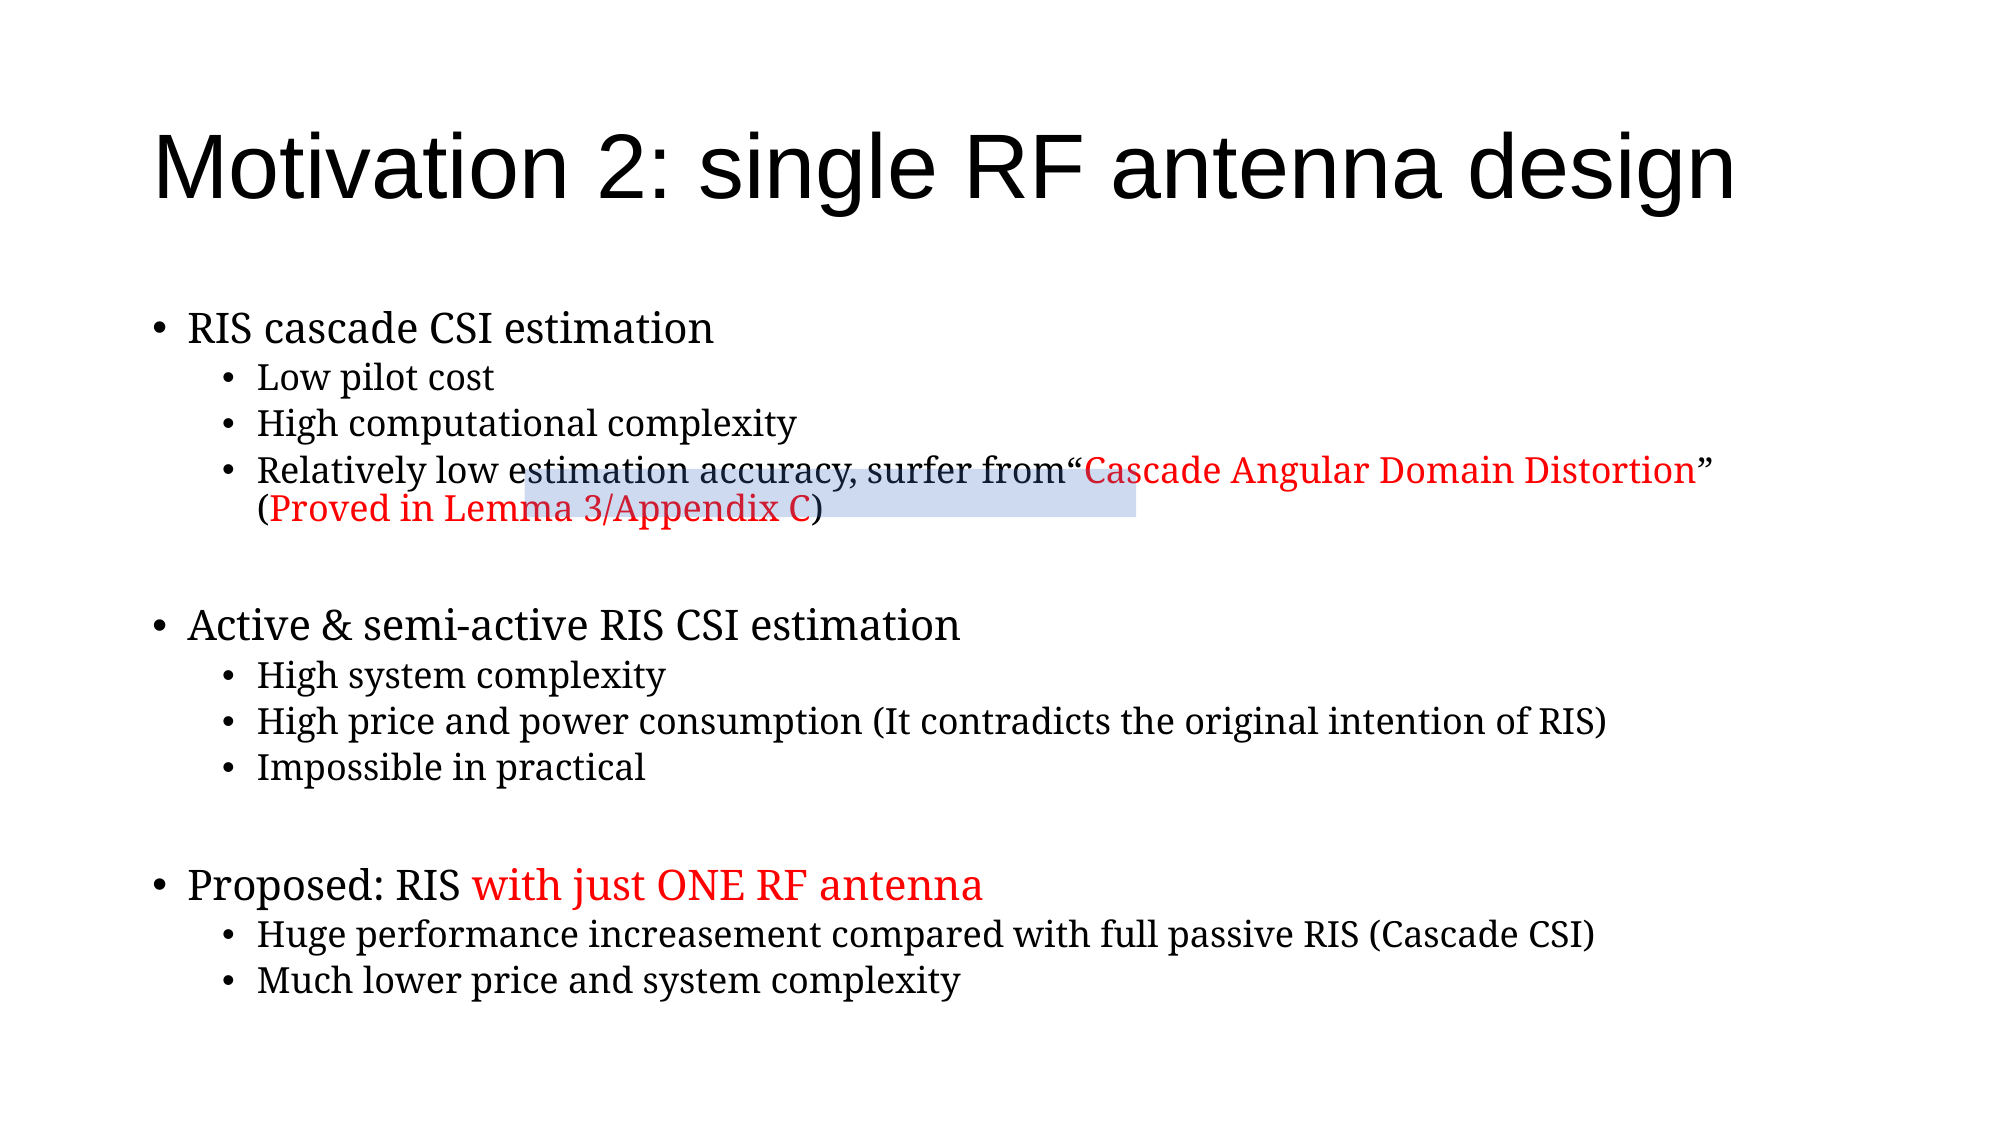

# Motivation 2: single RF antenna design
RIS cascade CSI estimation
Low pilot cost
High computational complexity
Relatively low estimation accuracy, surfer from“Cascade Angular Domain Distortion” (Proved in Lemma 3/Appendix C)

Active & semi-active RIS CSI estimation
High system complexity
High price and power consumption (It contradicts the original intention of RIS)
Impossible in practical

Proposed: RIS with just ONE RF antenna
Huge performance increasement compared with full passive RIS (Cascade CSI)
Much lower price and system complexity